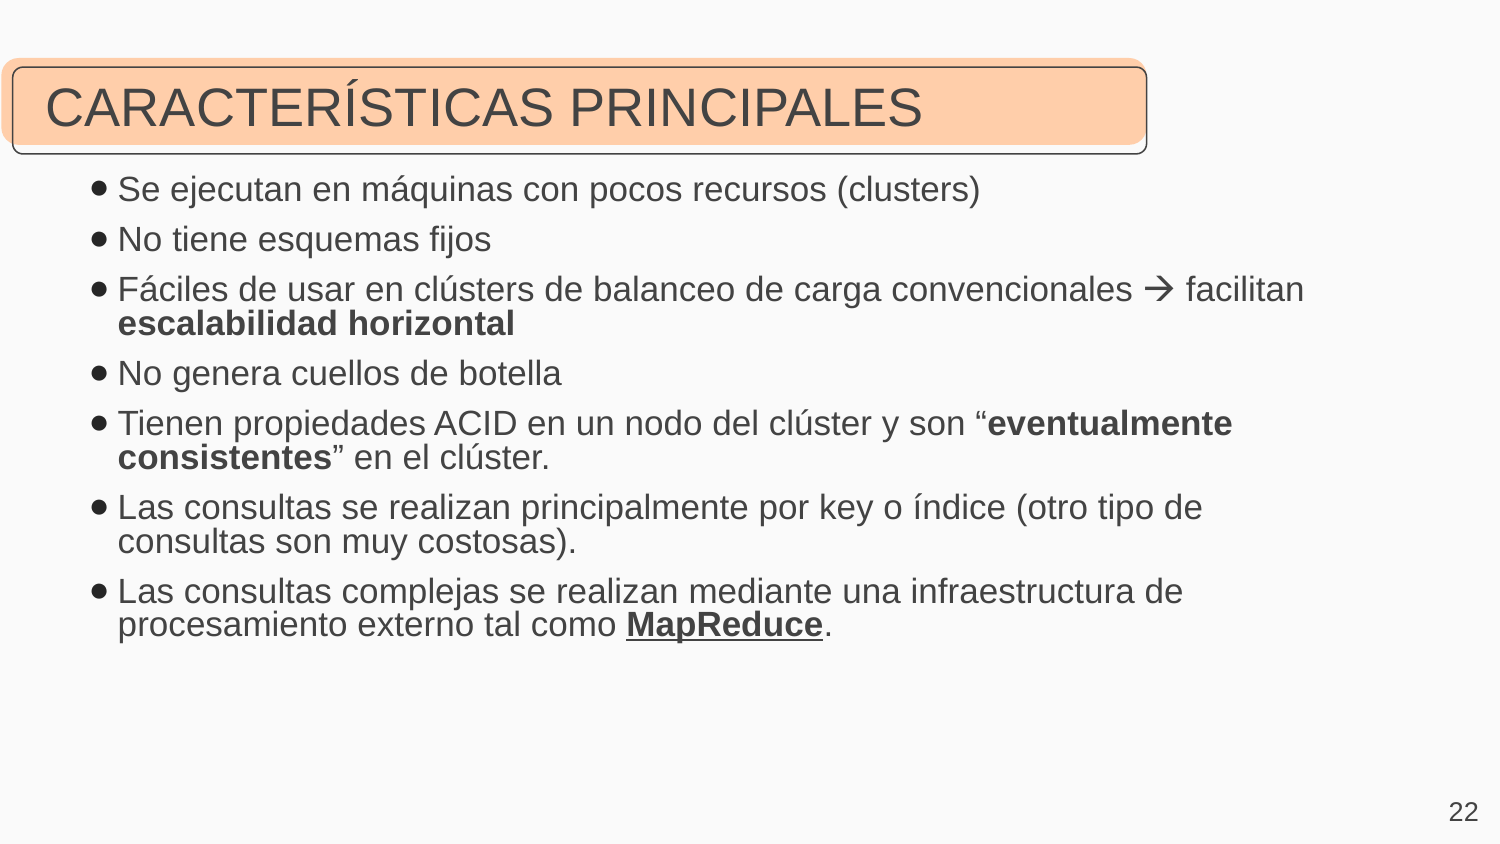

# CARACTERÍSTICAS PRINCIPALES
Se ejecutan en máquinas con pocos recursos (clusters)
No tiene esquemas fijos
Fáciles de usar en clústers de balanceo de carga convencionales 🡪 facilitan escalabilidad horizontal
No genera cuellos de botella
Tienen propiedades ACID en un nodo del clúster y son “eventualmente consistentes” en el clúster.
Las consultas se realizan principalmente por key o índice (otro tipo de consultas son muy costosas).
Las consultas complejas se realizan mediante una infraestructura de procesamiento externo tal como MapReduce.
22